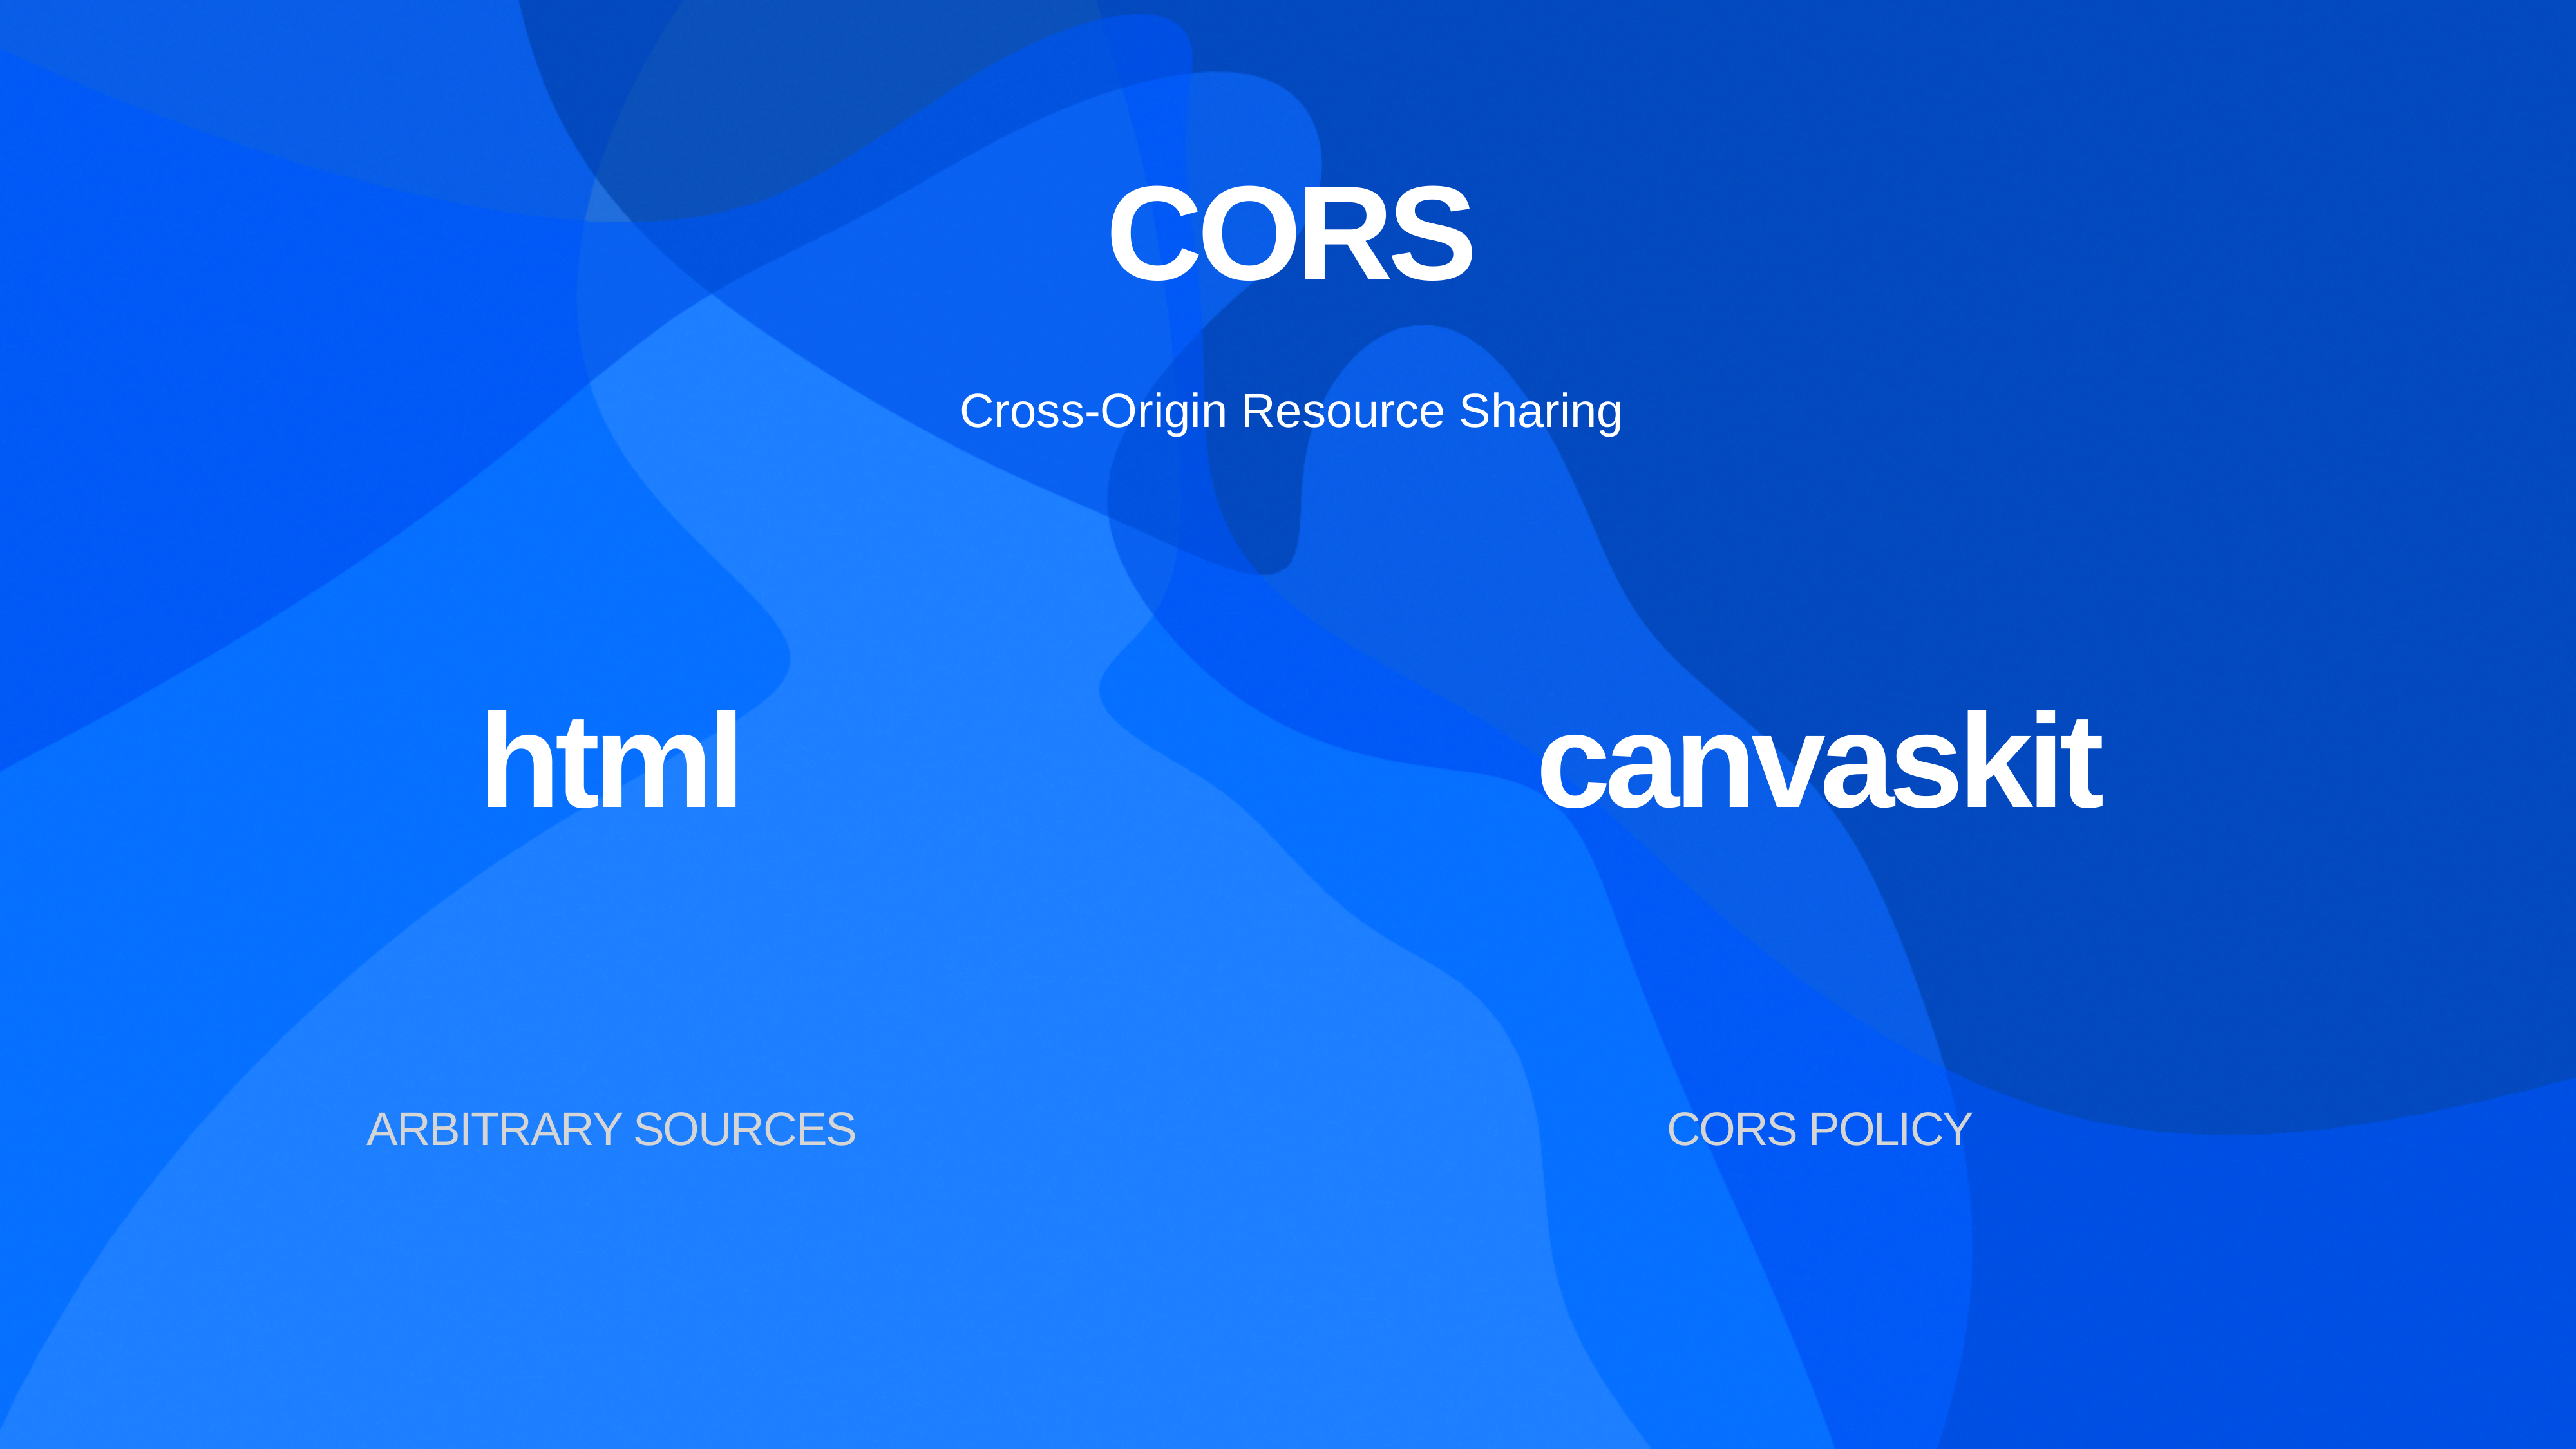

CORS
Cross-Origin Resource Sharing
html
canvaskit
Arbitrary sources
COrs Policy